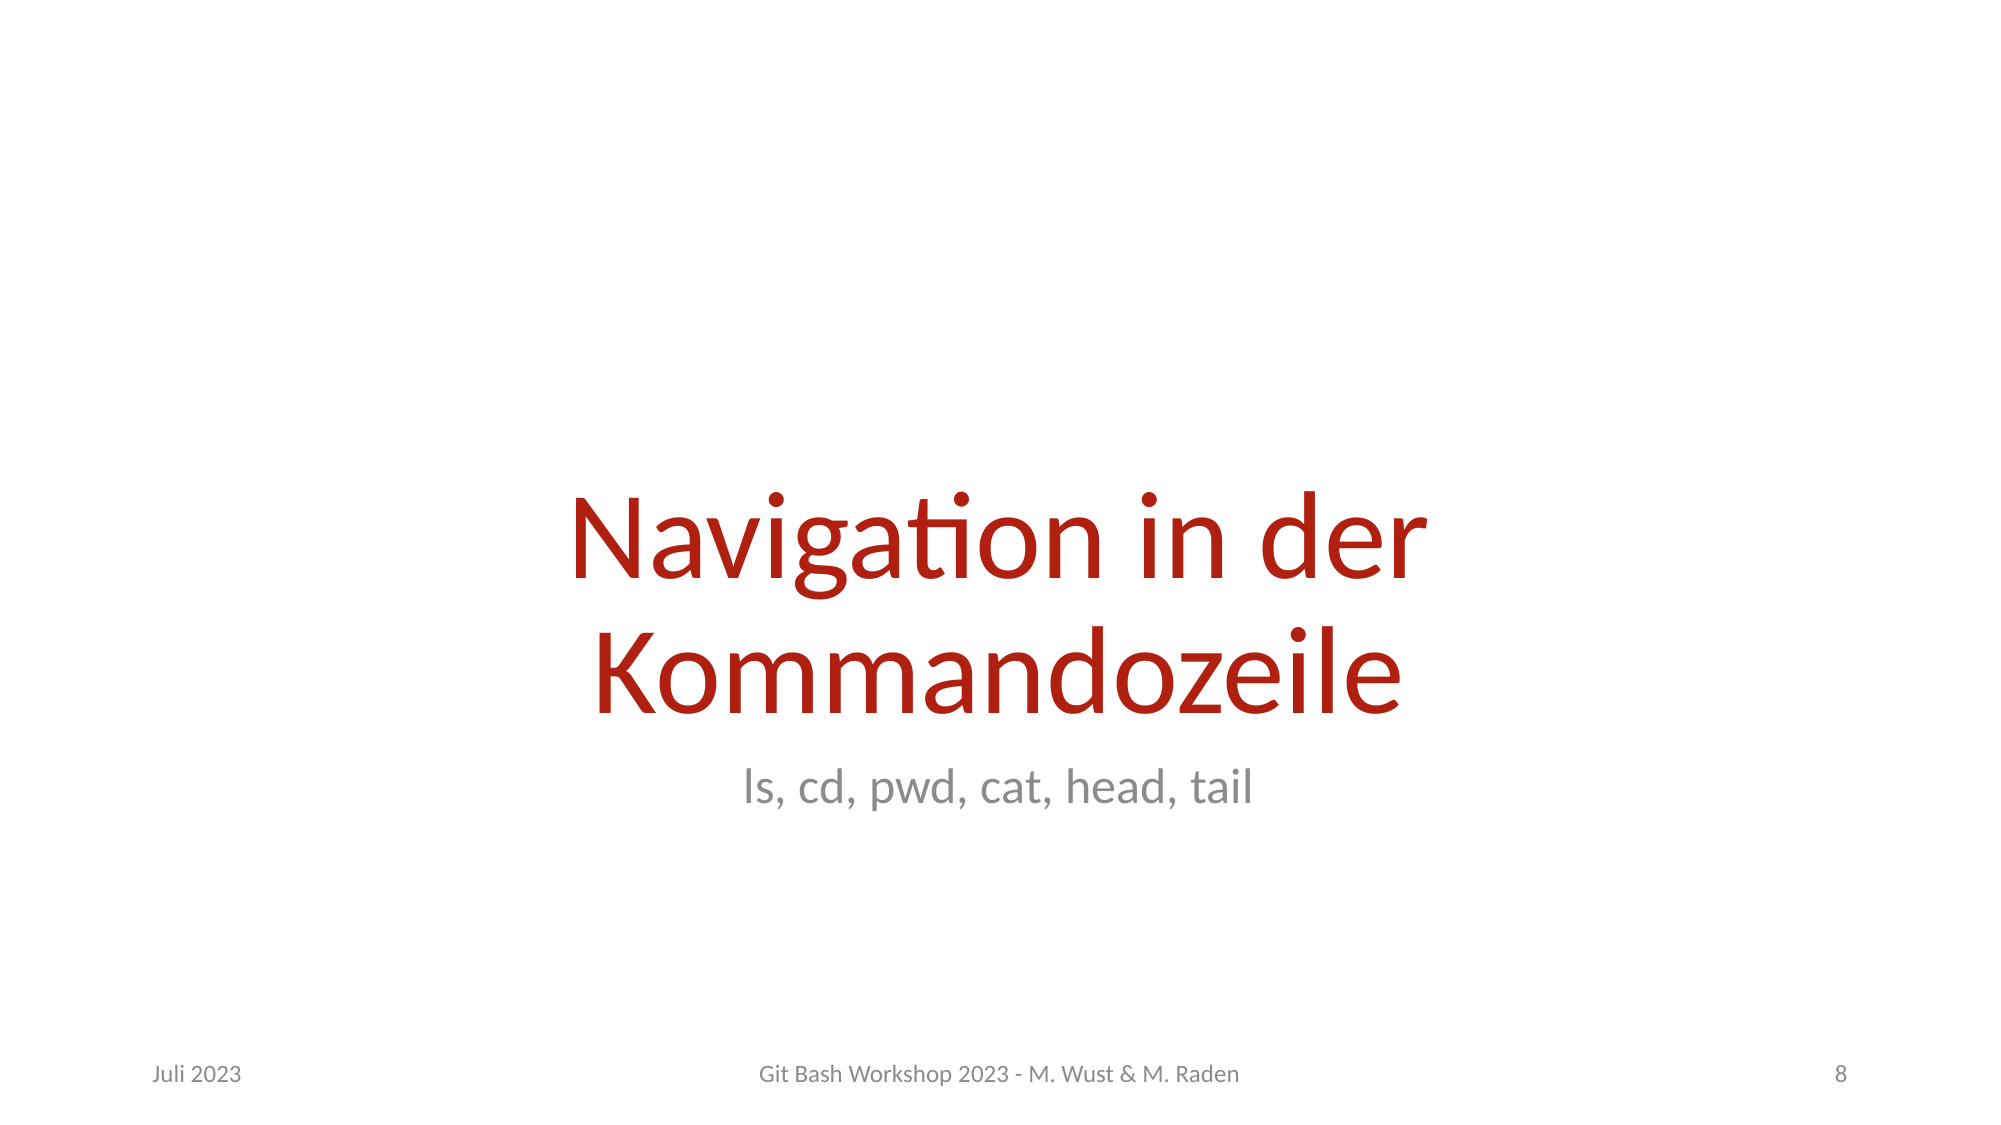

# Navigation in der Kommandozeile
ls, cd, pwd, cat, head, tail
Juli 2023
Git Bash Workshop 2023 - M. Wust & M. Raden
8